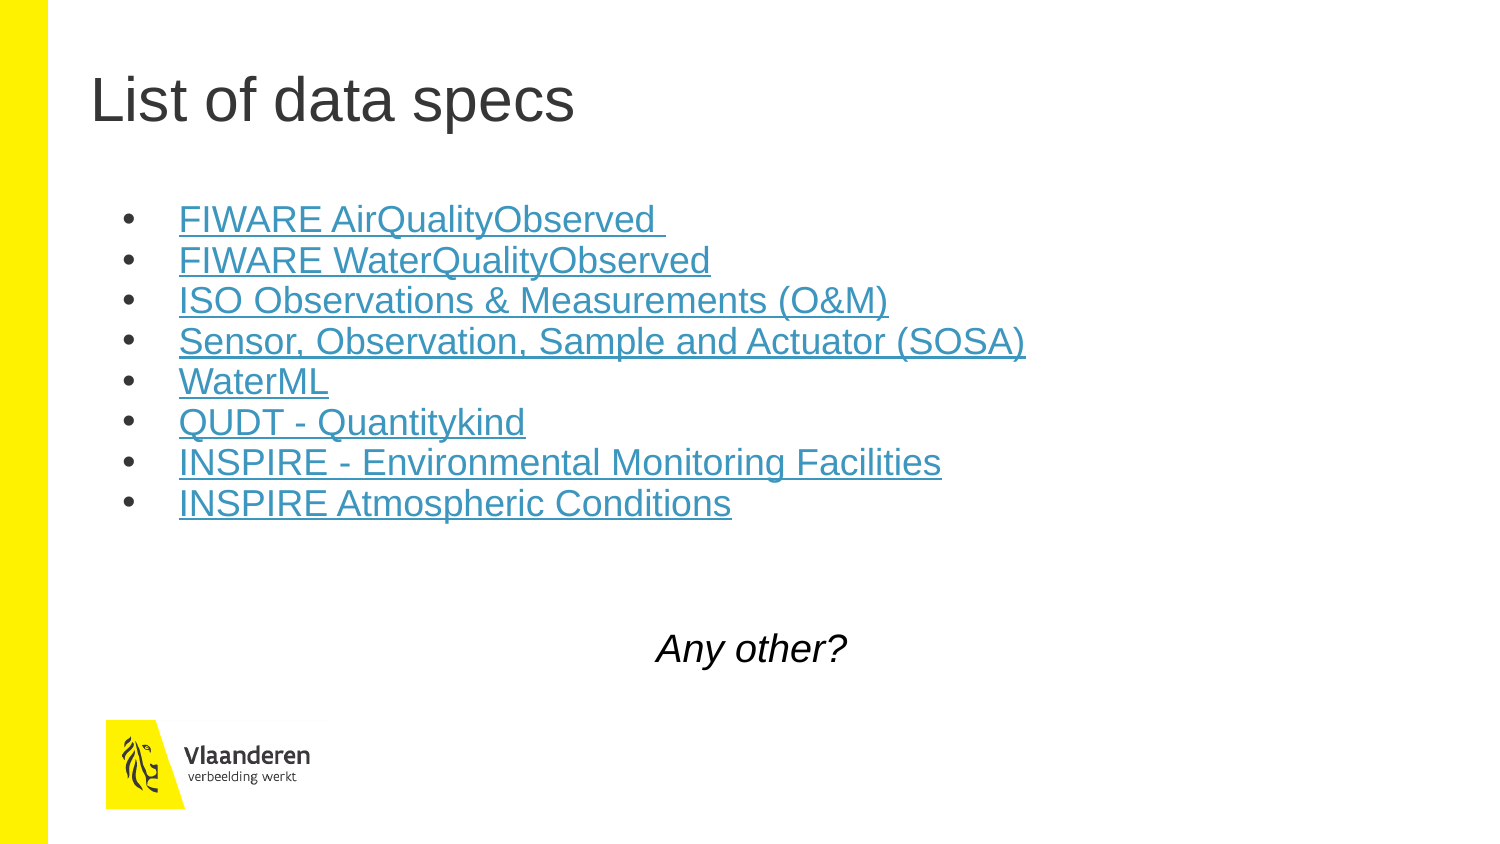

# List of data specs
FIWARE AirQualityObserved
FIWARE WaterQualityObserved
ISO Observations & Measurements (O&M)
Sensor, Observation, Sample and Actuator (SOSA)
WaterML
QUDT - Quantitykind
INSPIRE - Environmental Monitoring Facilities
INSPIRE Atmospheric Conditions

Any other?